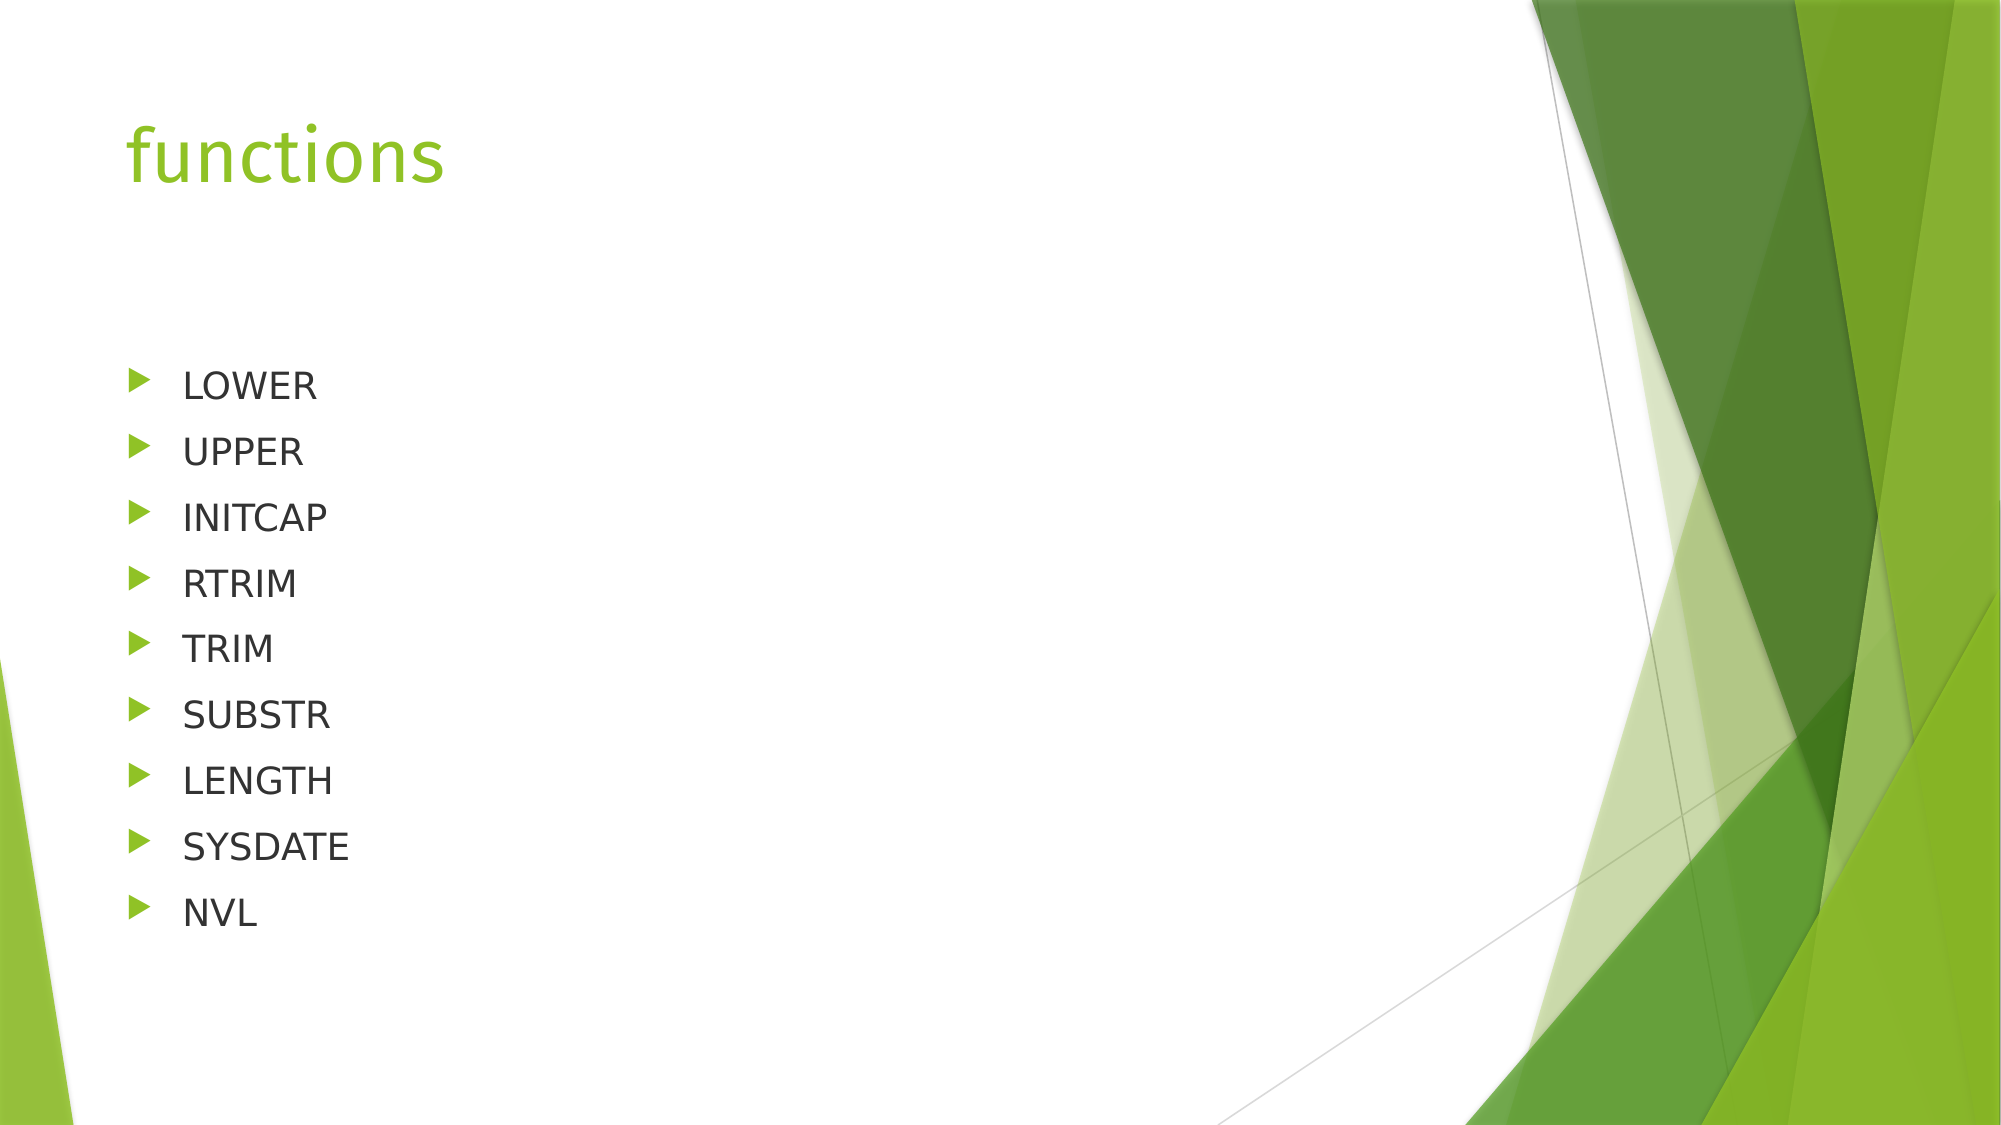

# functions
LOWER
UPPER
INITCAP
RTRIM
TRIM
SUBSTR
LENGTH
SYSDATE
NVL